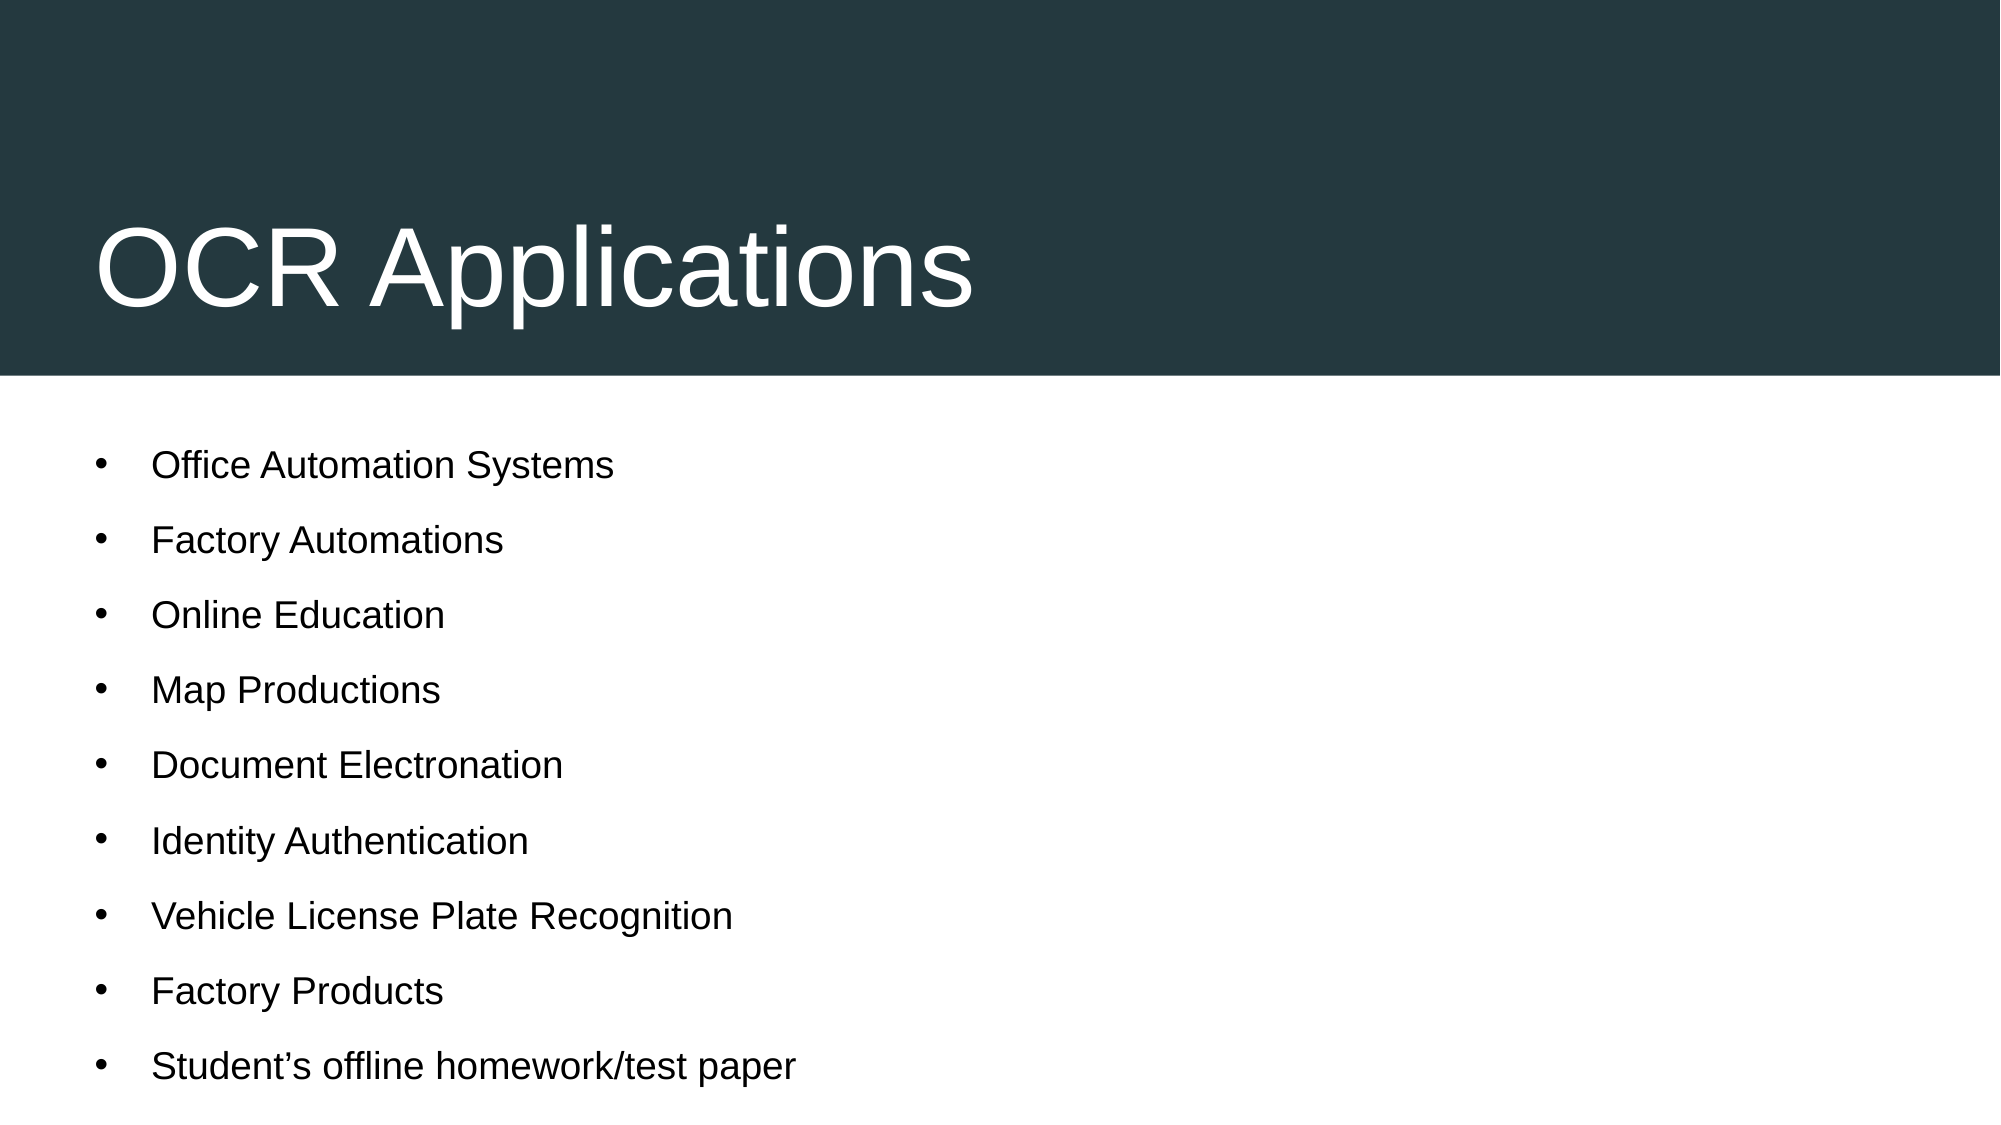

# OCR Applications
Office Automation Systems
Factory Automations
Online Education
Map Productions
Document Electronation
Identity Authentication
Vehicle License Plate Recognition
Factory Products
Student’s offline homework/test paper